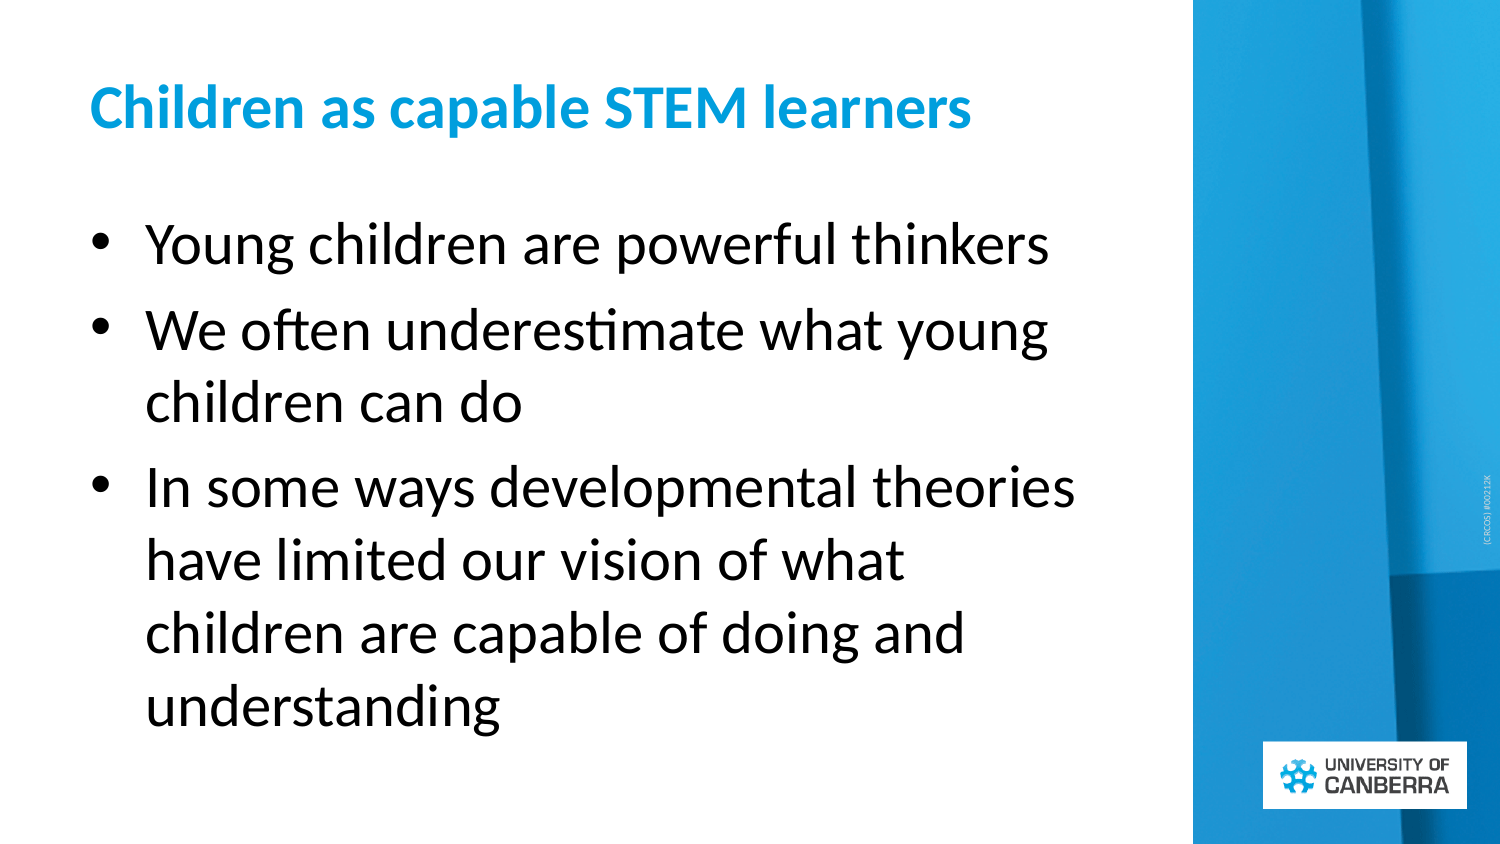

# Children as capable STEM learners
Young children are powerful thinkers
We often underestimate what young children can do
In some ways developmental theories have limited our vision of what children are capable of doing and understanding